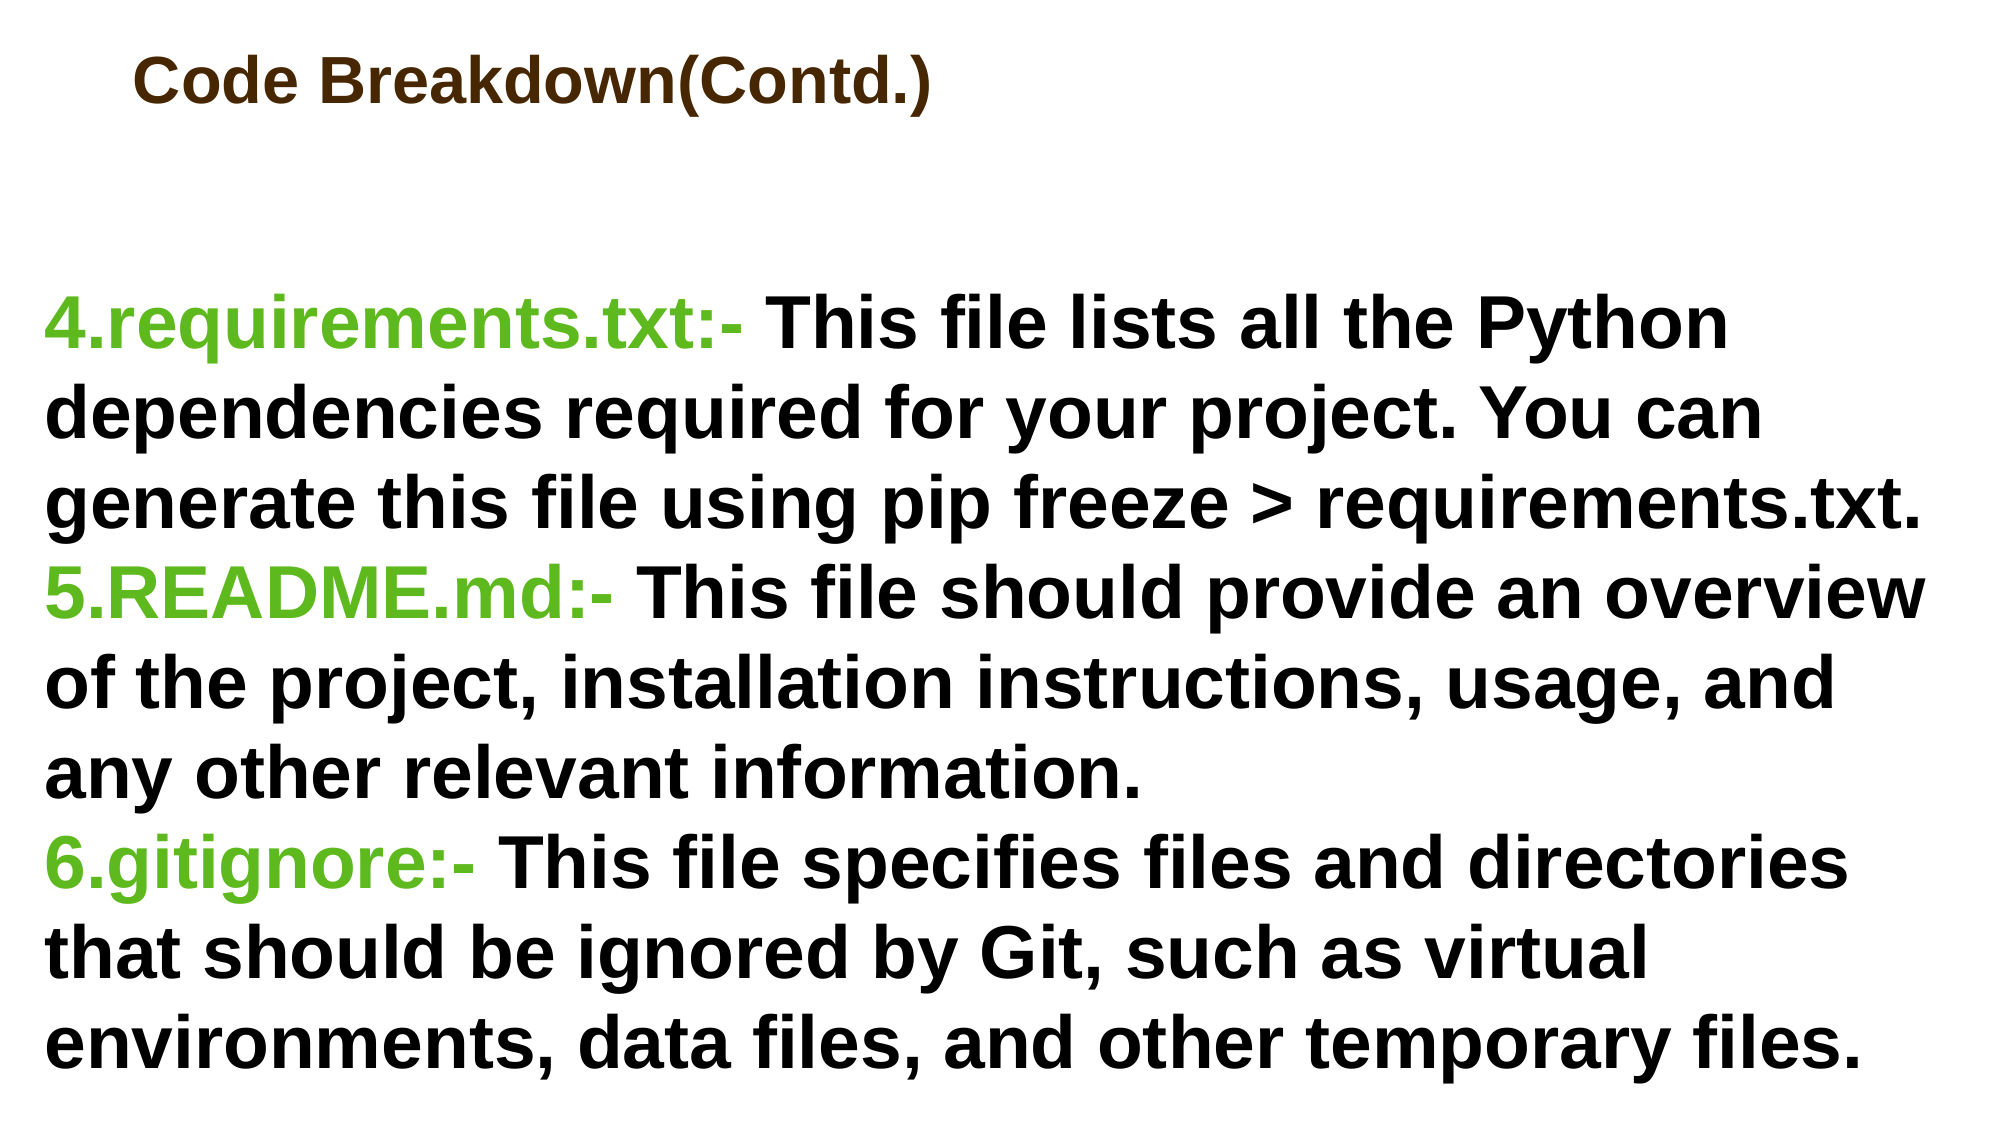

Code Breakdown(Contd.)
4.requirements.txt:- This file lists all the Python dependencies required for your project. You can generate this file using pip freeze > requirements.txt.
5.README.md:- This file should provide an overview of the project, installation instructions, usage, and any other relevant information.
6.gitignore:- This file specifies files and directories that should be ignored by Git, such as virtual environments, data files, and other temporary files.